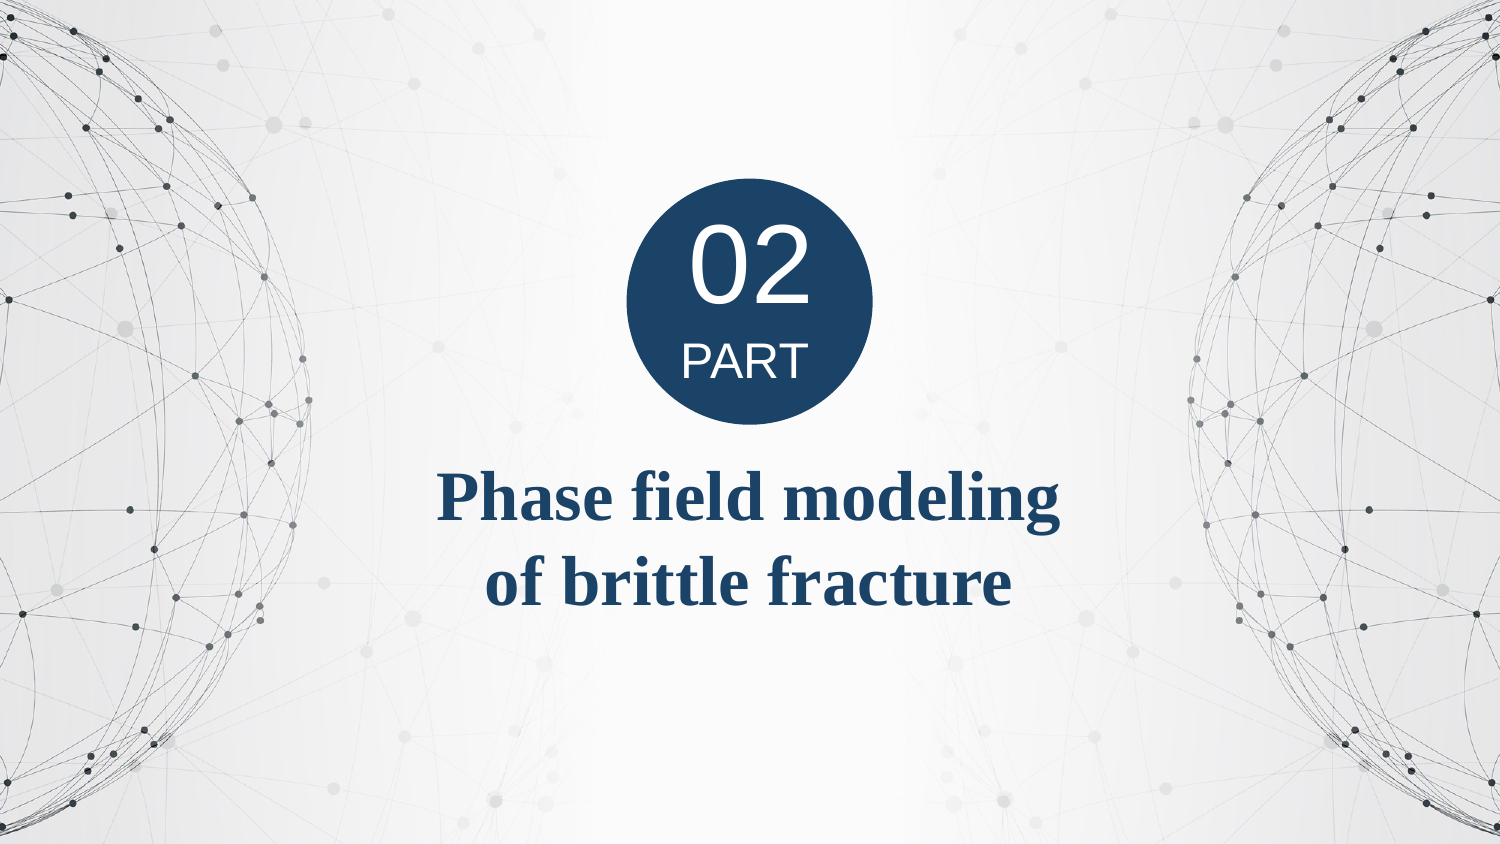

02
PART
Phase field modeling of brittle fracture